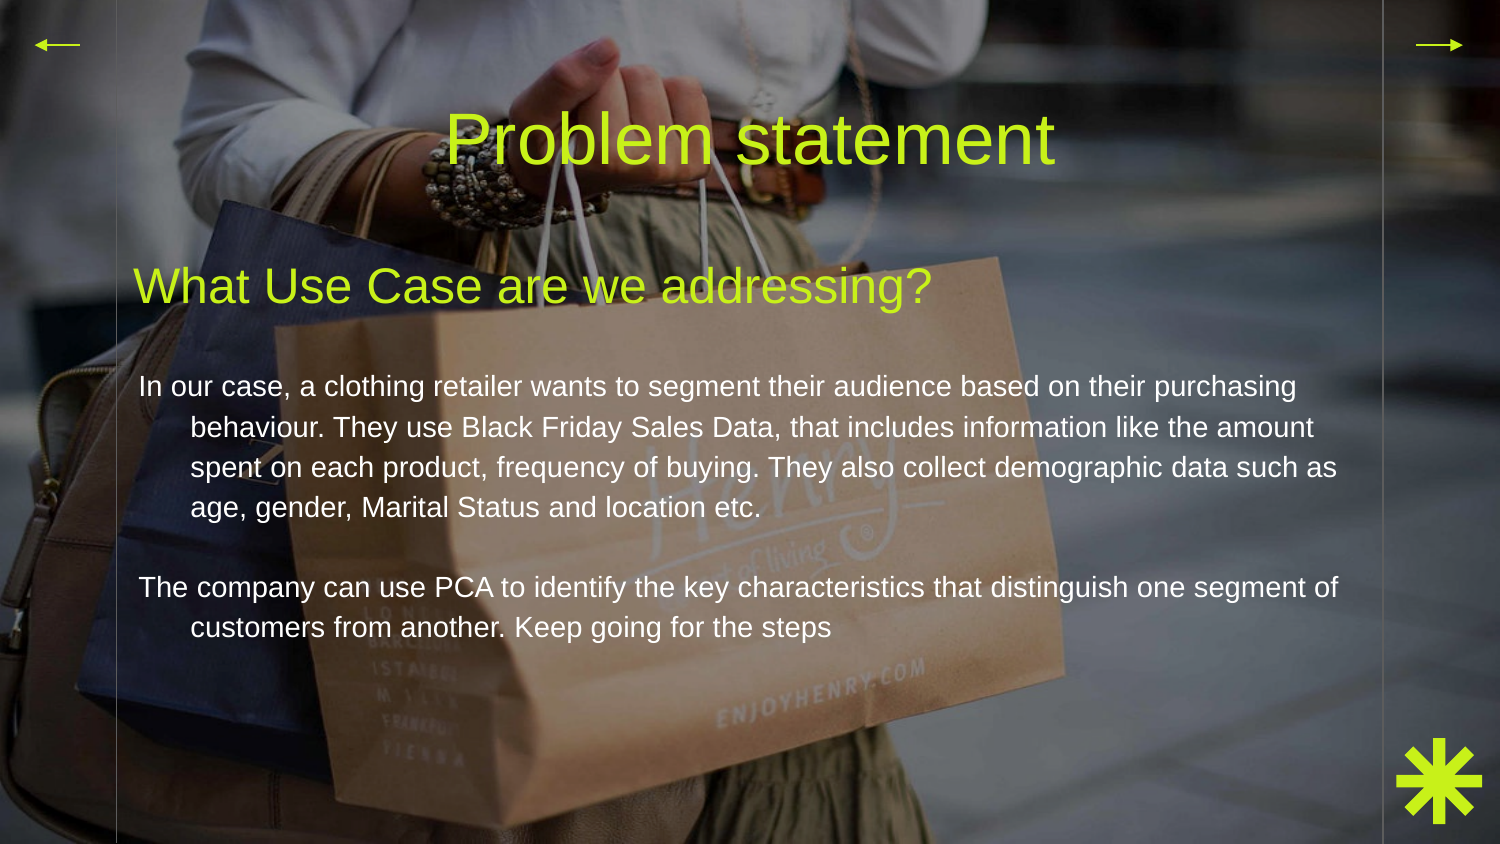

# Problem statement
What Use Case are we addressing?
In our case, a clothing retailer wants to segment their audience based on their purchasing behaviour. They use Black Friday Sales Data, that includes information like the amount spent on each product, frequency of buying. They also collect demographic data such as age, gender, Marital Status and location etc.

The company can use PCA to identify the key characteristics that distinguish one segment of customers from another. Keep going for the steps